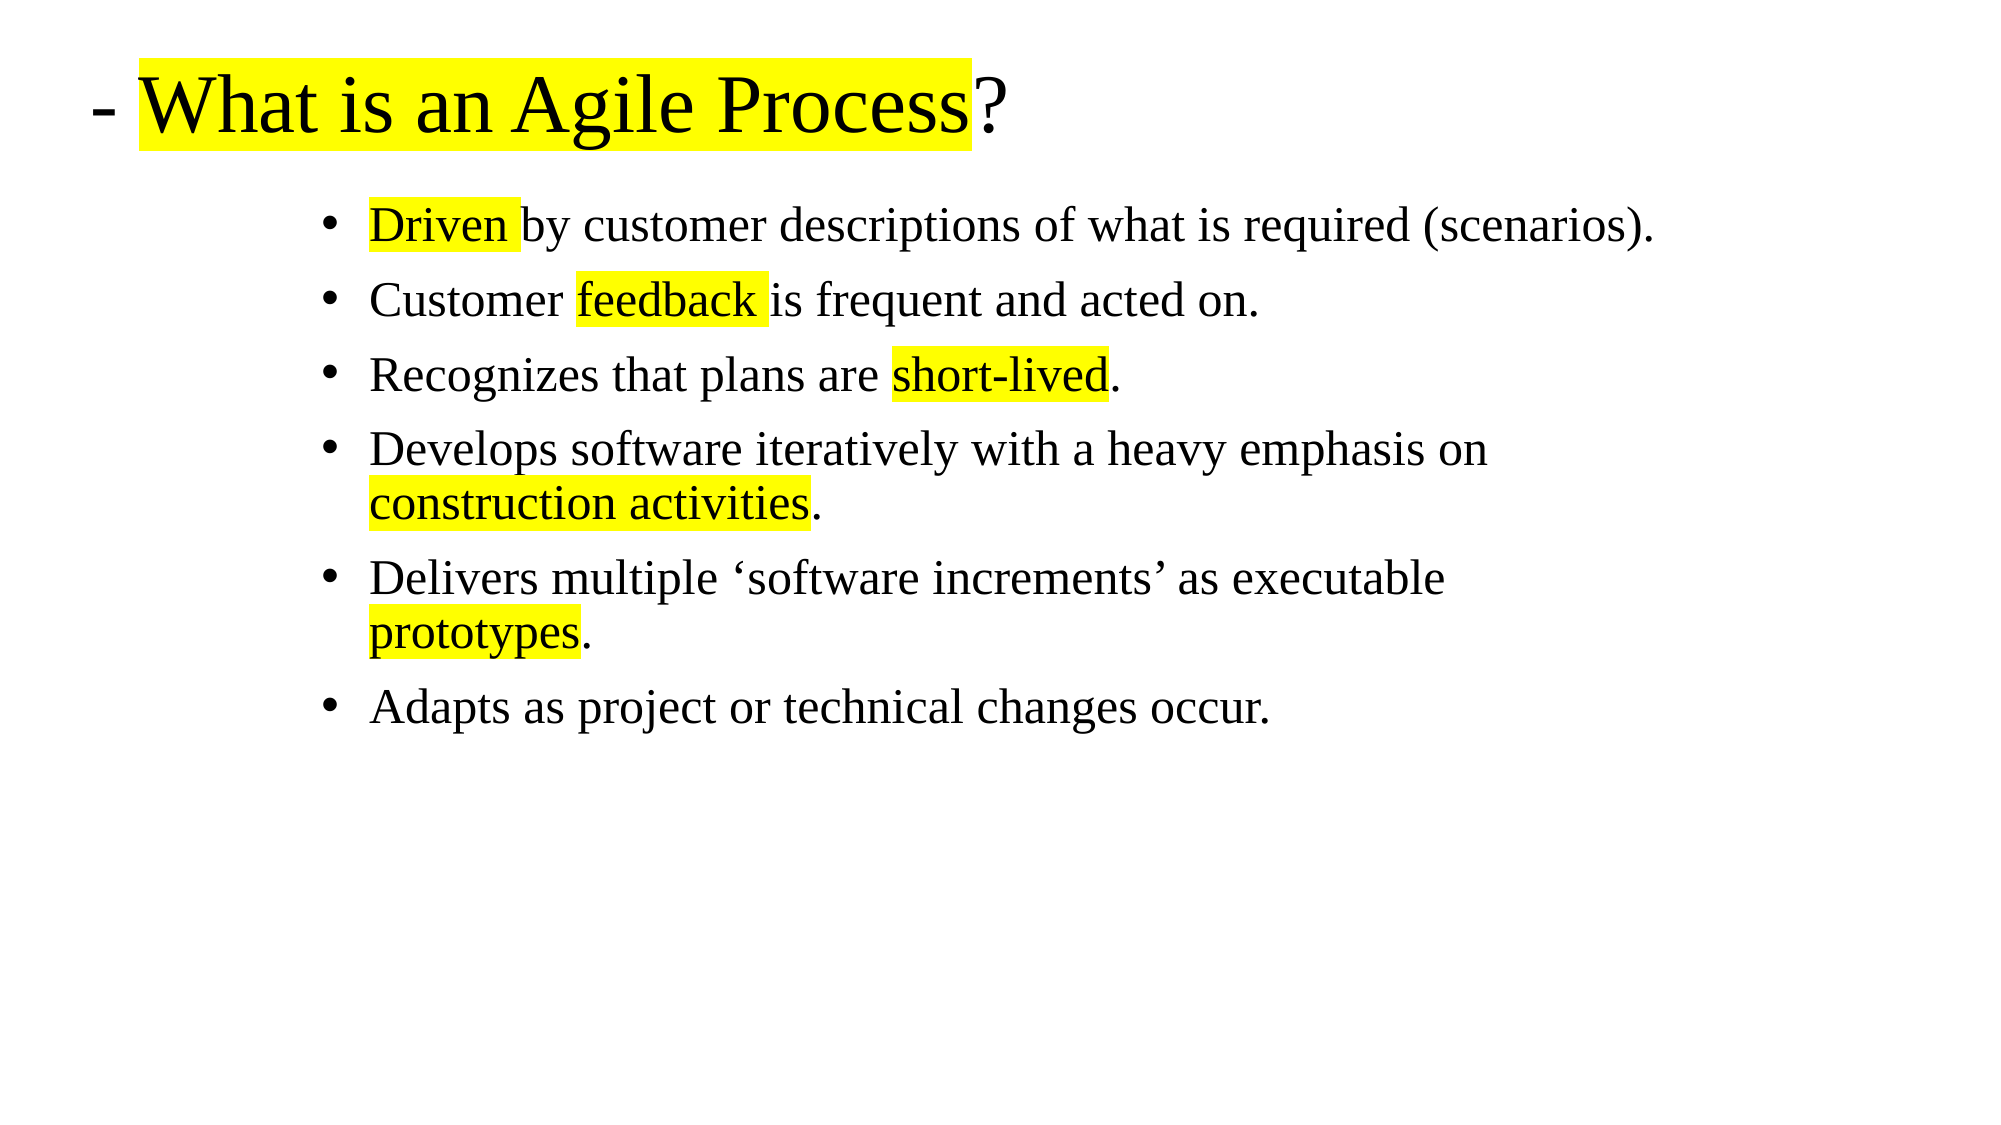

# - What is an Agile Process?
Driven by customer descriptions of what is required (scenarios).
Customer feedback is frequent and acted on.
Recognizes that plans are short-lived.
Develops software iteratively with a heavy emphasis on construction activities.
Delivers multiple ‘software increments’ as executable prototypes.
Adapts as project or technical changes occur.
18